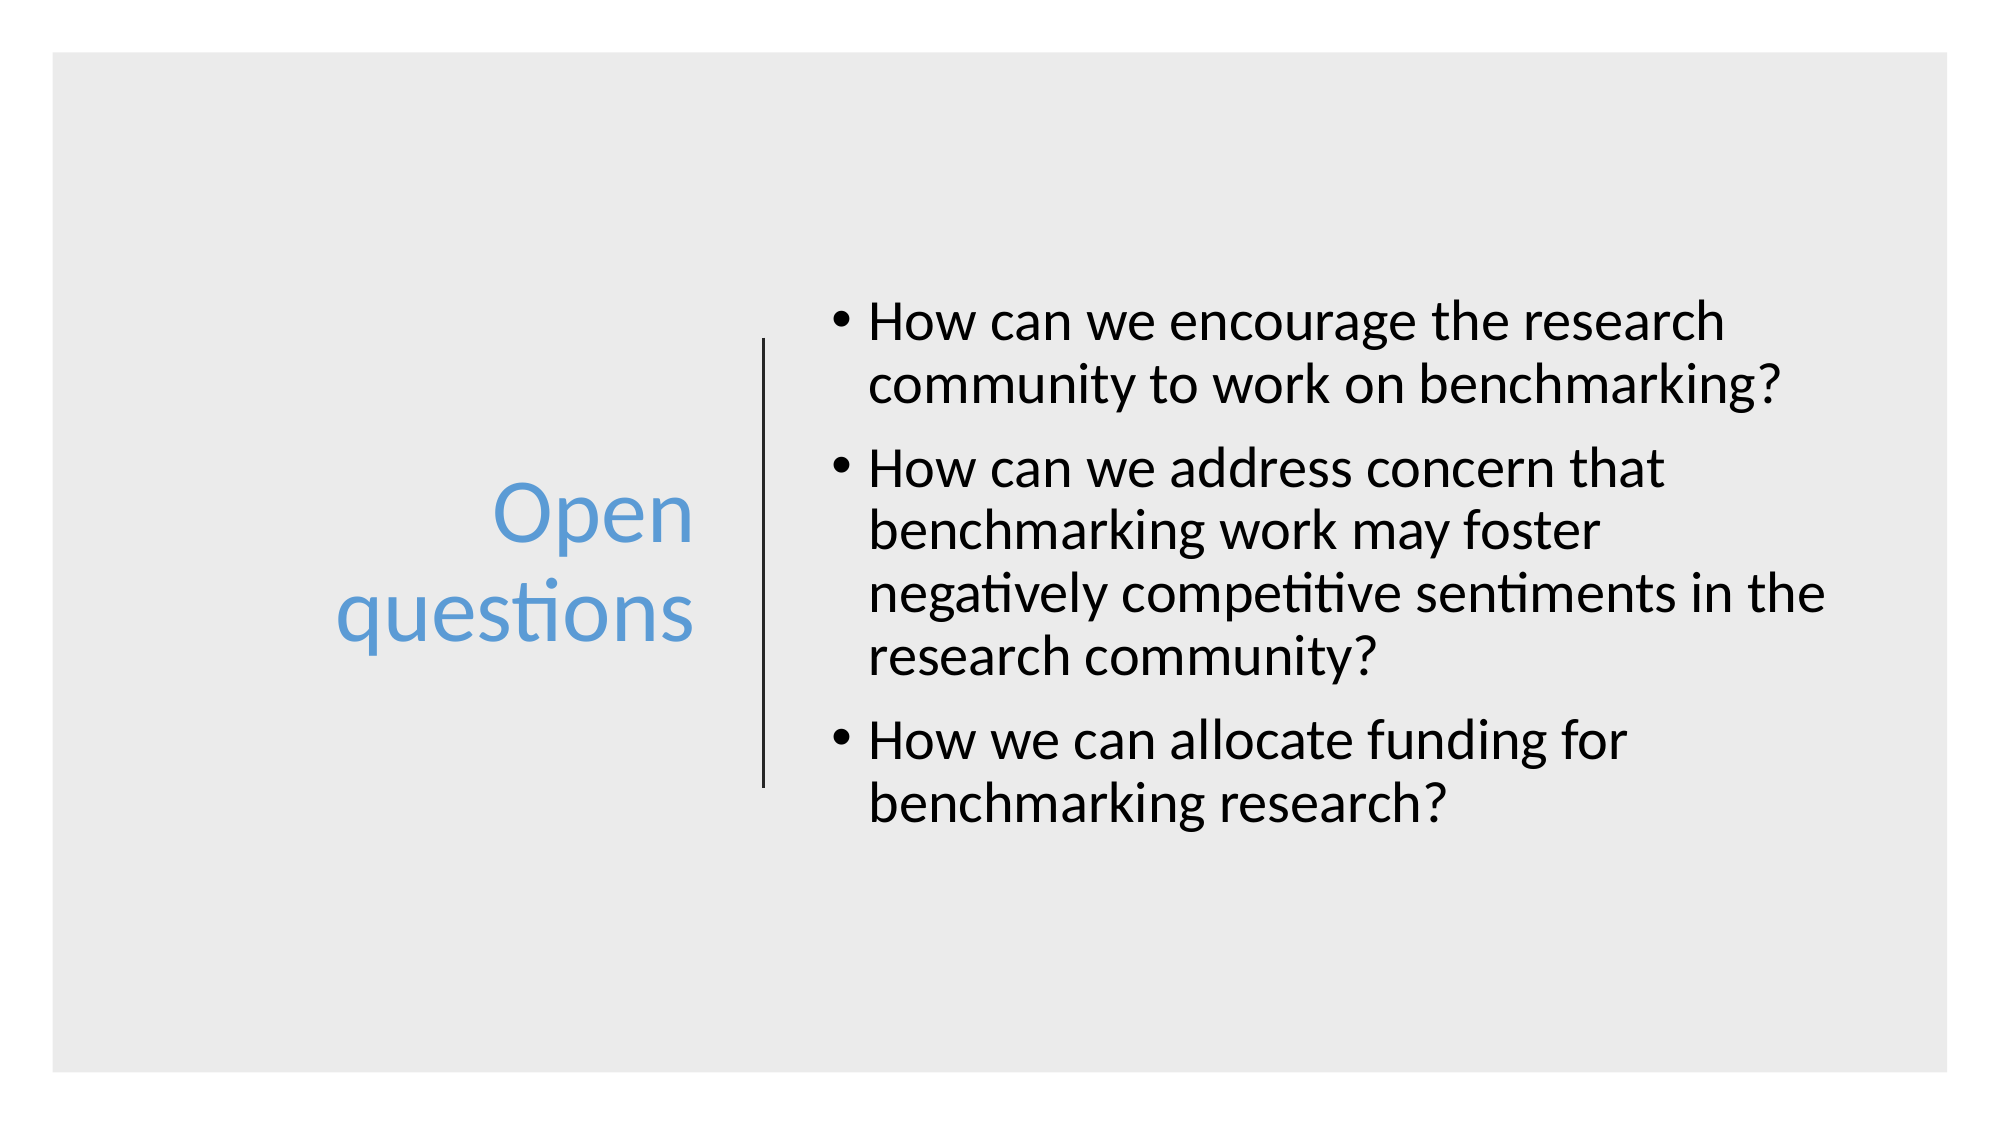

# Open questions
How can we encourage the research community to work on benchmarking?
How can we address concern that benchmarking work may foster negatively competitive sentiments in the research community?
How we can allocate funding for benchmarking research?